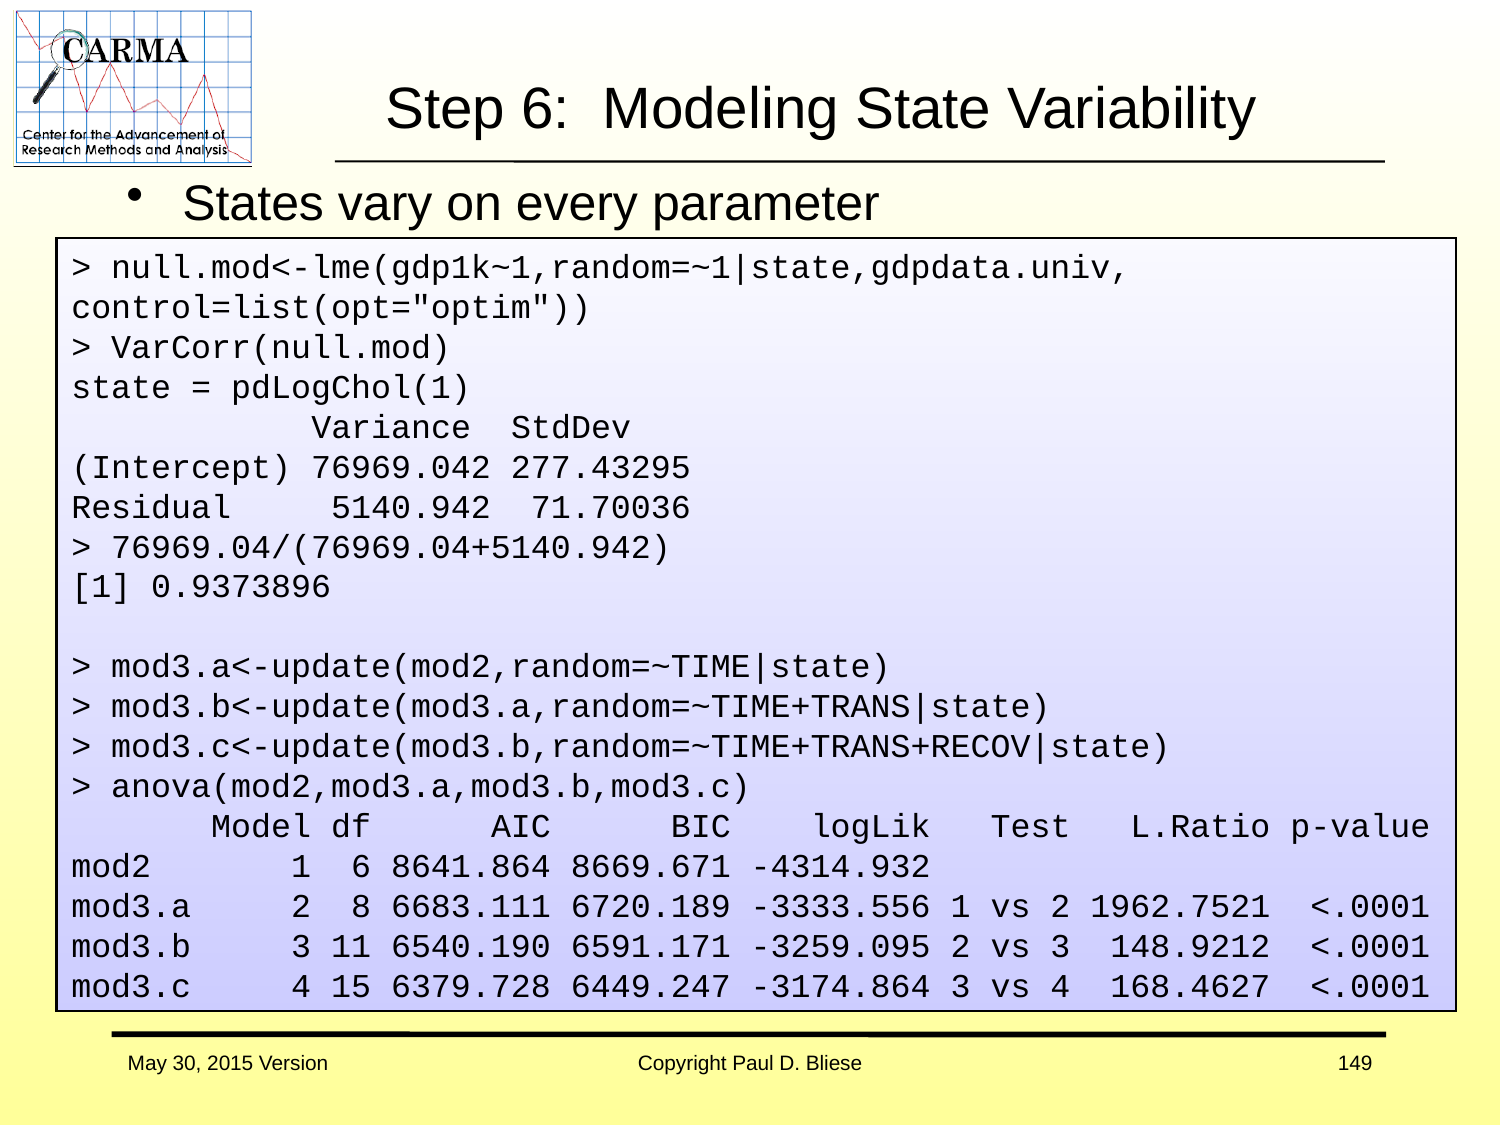

# Step 6:  Modeling State Variability
States vary on every parameter
> null.mod<-lme(gdp1k~1,random=~1|state,gdpdata.univ, control=list(opt="optim"))
> VarCorr(null.mod)
state = pdLogChol(1)
            Variance  StdDev
(Intercept) 76969.042 277.43295
Residual     5140.942  71.70036
> 76969.04/(76969.04+5140.942)
[1] 0.9373896

> mod3.a<-update(mod2,random=~TIME|state)
> mod3.b<-update(mod3.a,random=~TIME+TRANS|state)
> mod3.c<-update(mod3.b,random=~TIME+TRANS+RECOV|state)
> anova(mod2,mod3.a,mod3.b,mod3.c)
       Model df      AIC      BIC    logLik   Test   L.Ratio p-value
mod2       1  6 8641.864 8669.671 -4314.932
mod3.a     2  8 6683.111 6720.189 -3333.556 1 vs 2 1962.7521  <.0001
mod3.b     3 11 6540.190 6591.171 -3259.095 2 vs 3  148.9212  <.0001
mod3.c     4 15 6379.728 6449.247 -3174.864 3 vs 4  168.4627  <.0001
May 30, 2015 Version
Copyright Paul D. Bliese
149